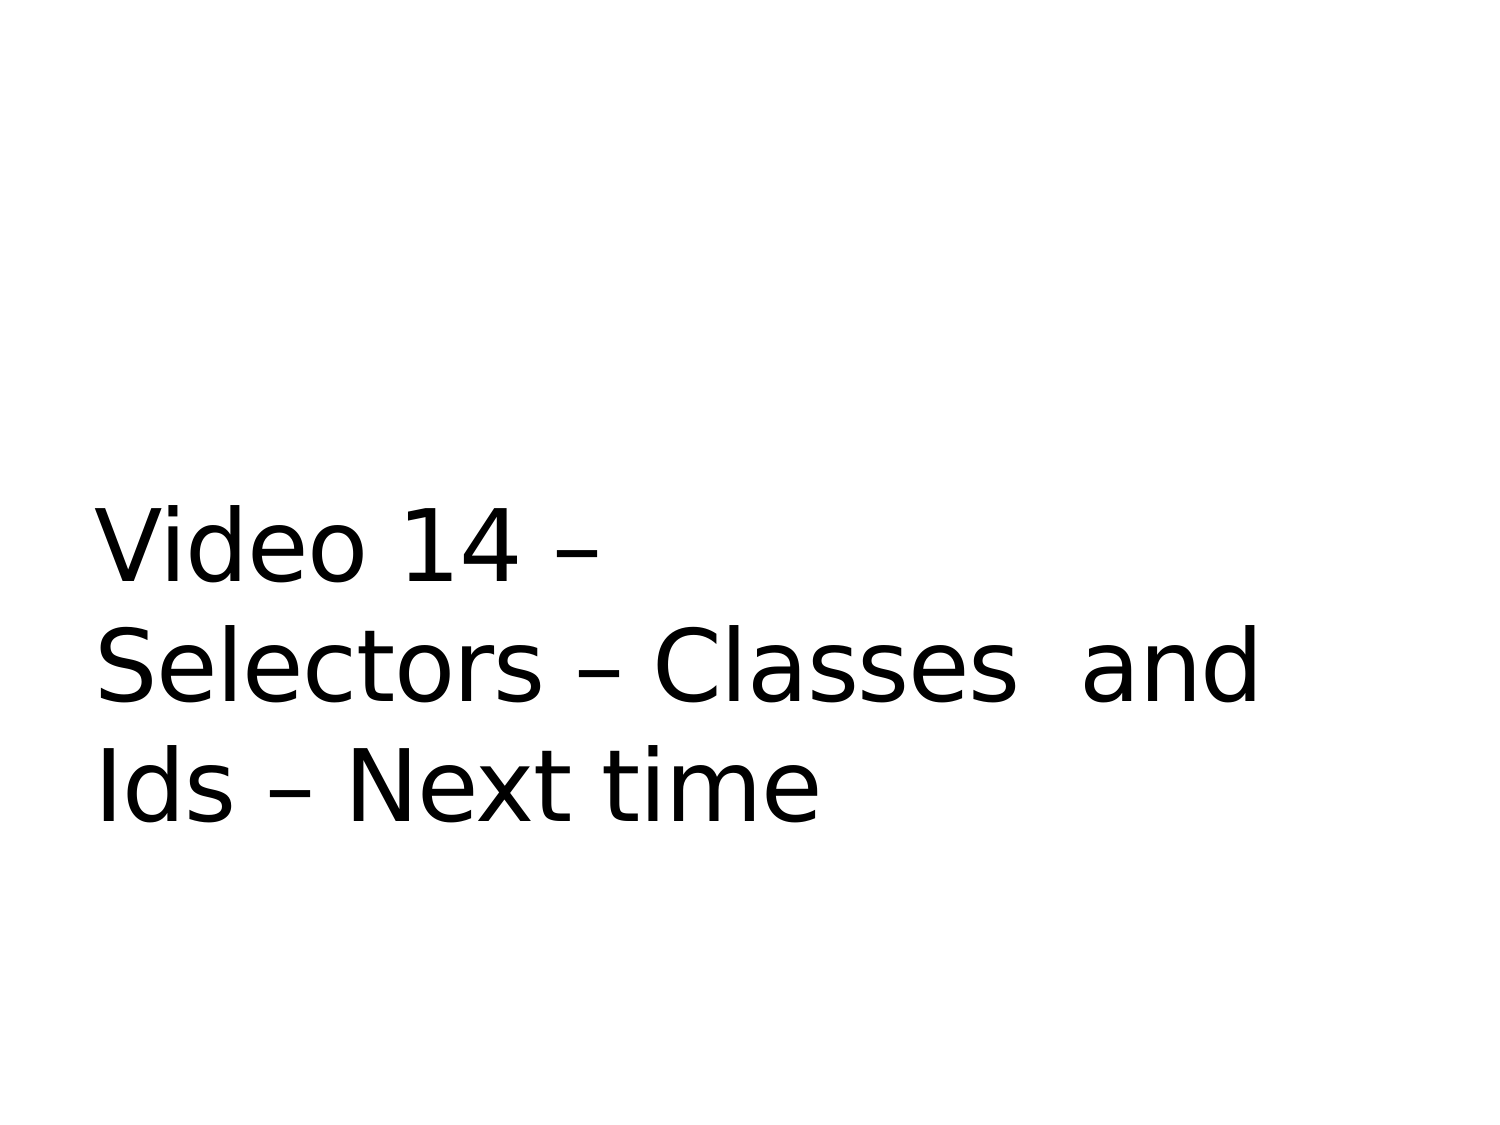

# Video 14 – Selectors – Classes  and Ids – Next time